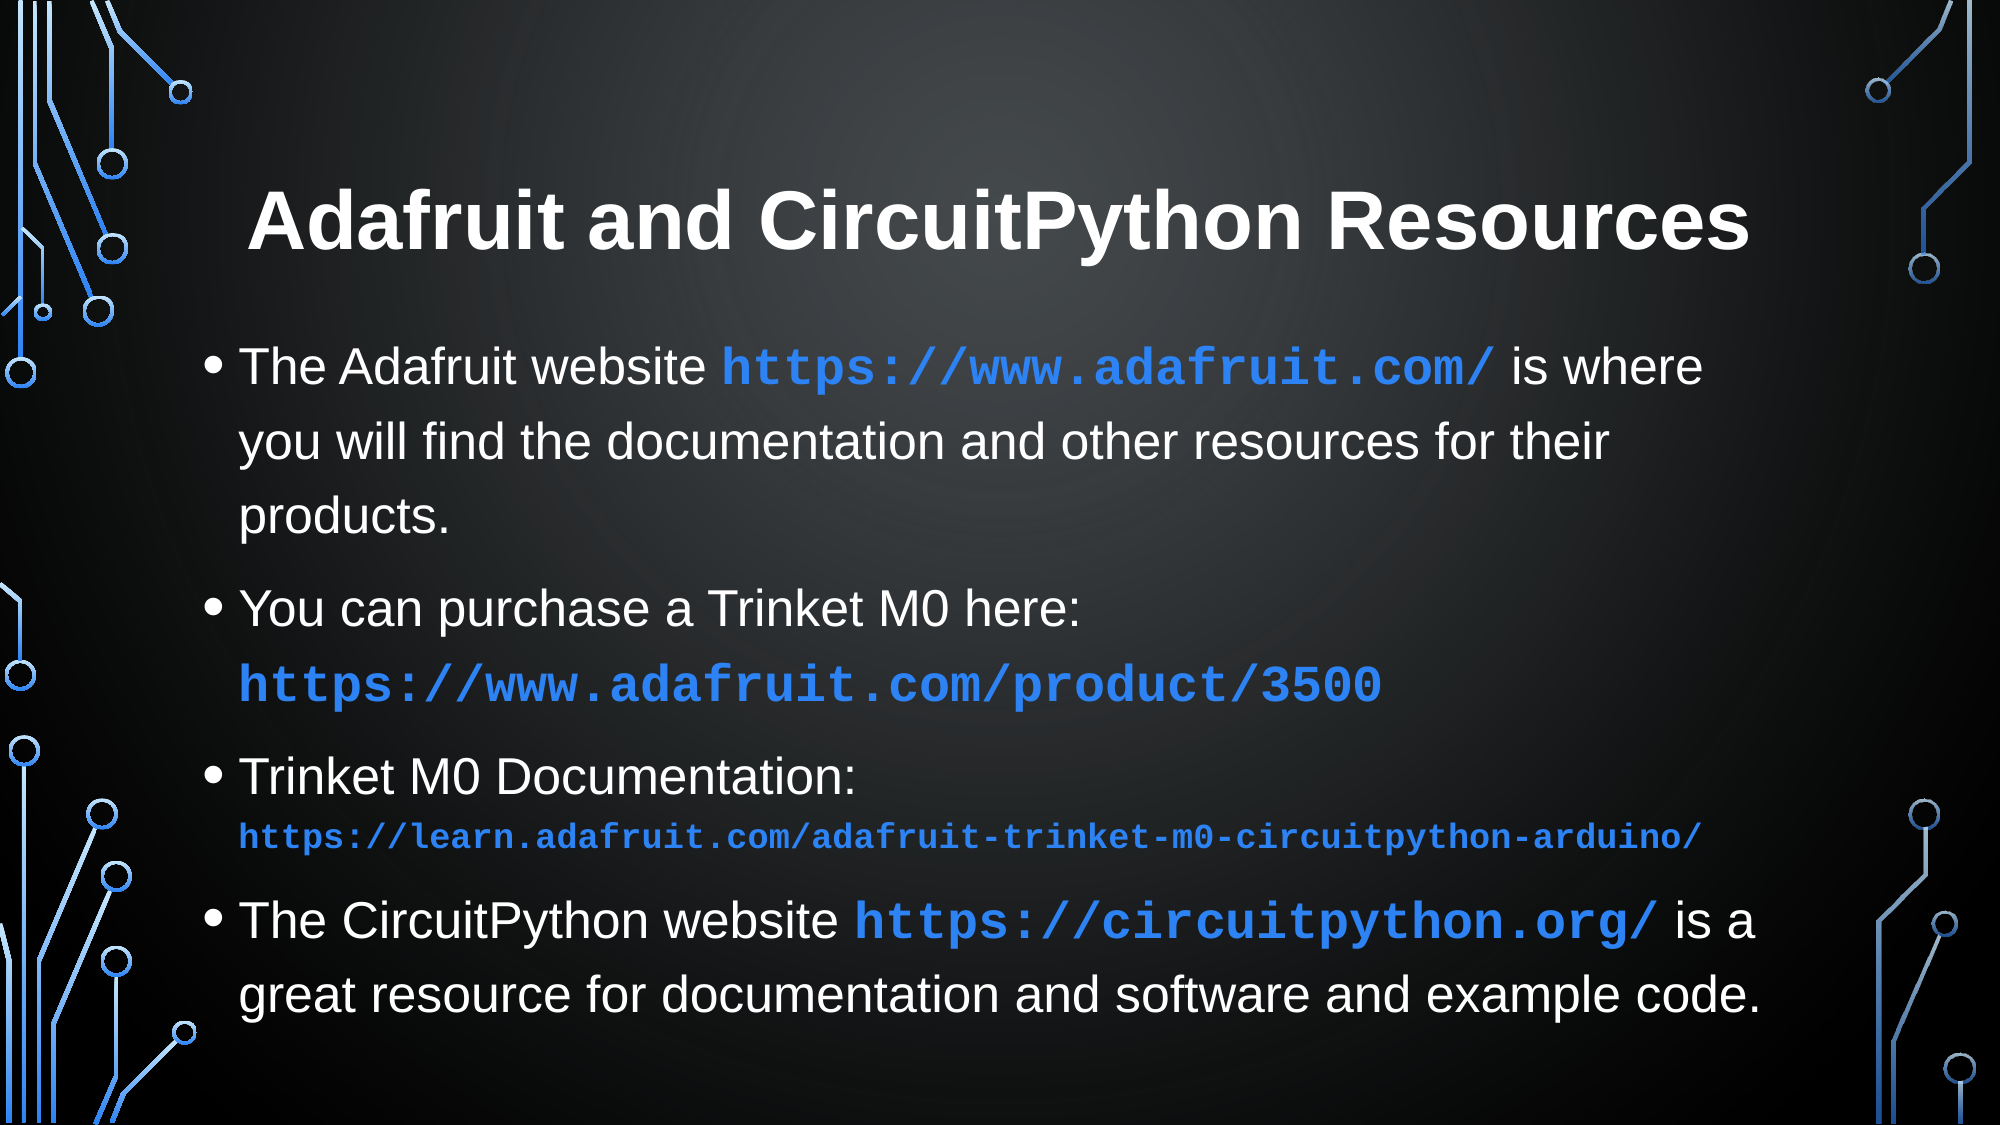

# Adafruit and CircuitPython Resources
The Adafruit website https://www.adafruit.com/ is where you will find the documentation and other resources for their products.
You can purchase a Trinket M0 here: https://www.adafruit.com/product/3500
Trinket M0 Documentation:
https://learn.adafruit.com/adafruit-trinket-m0-circuitpython-arduino/
The CircuitPython website https://circuitpython.org/ is a great resource for documentation and software and example code.